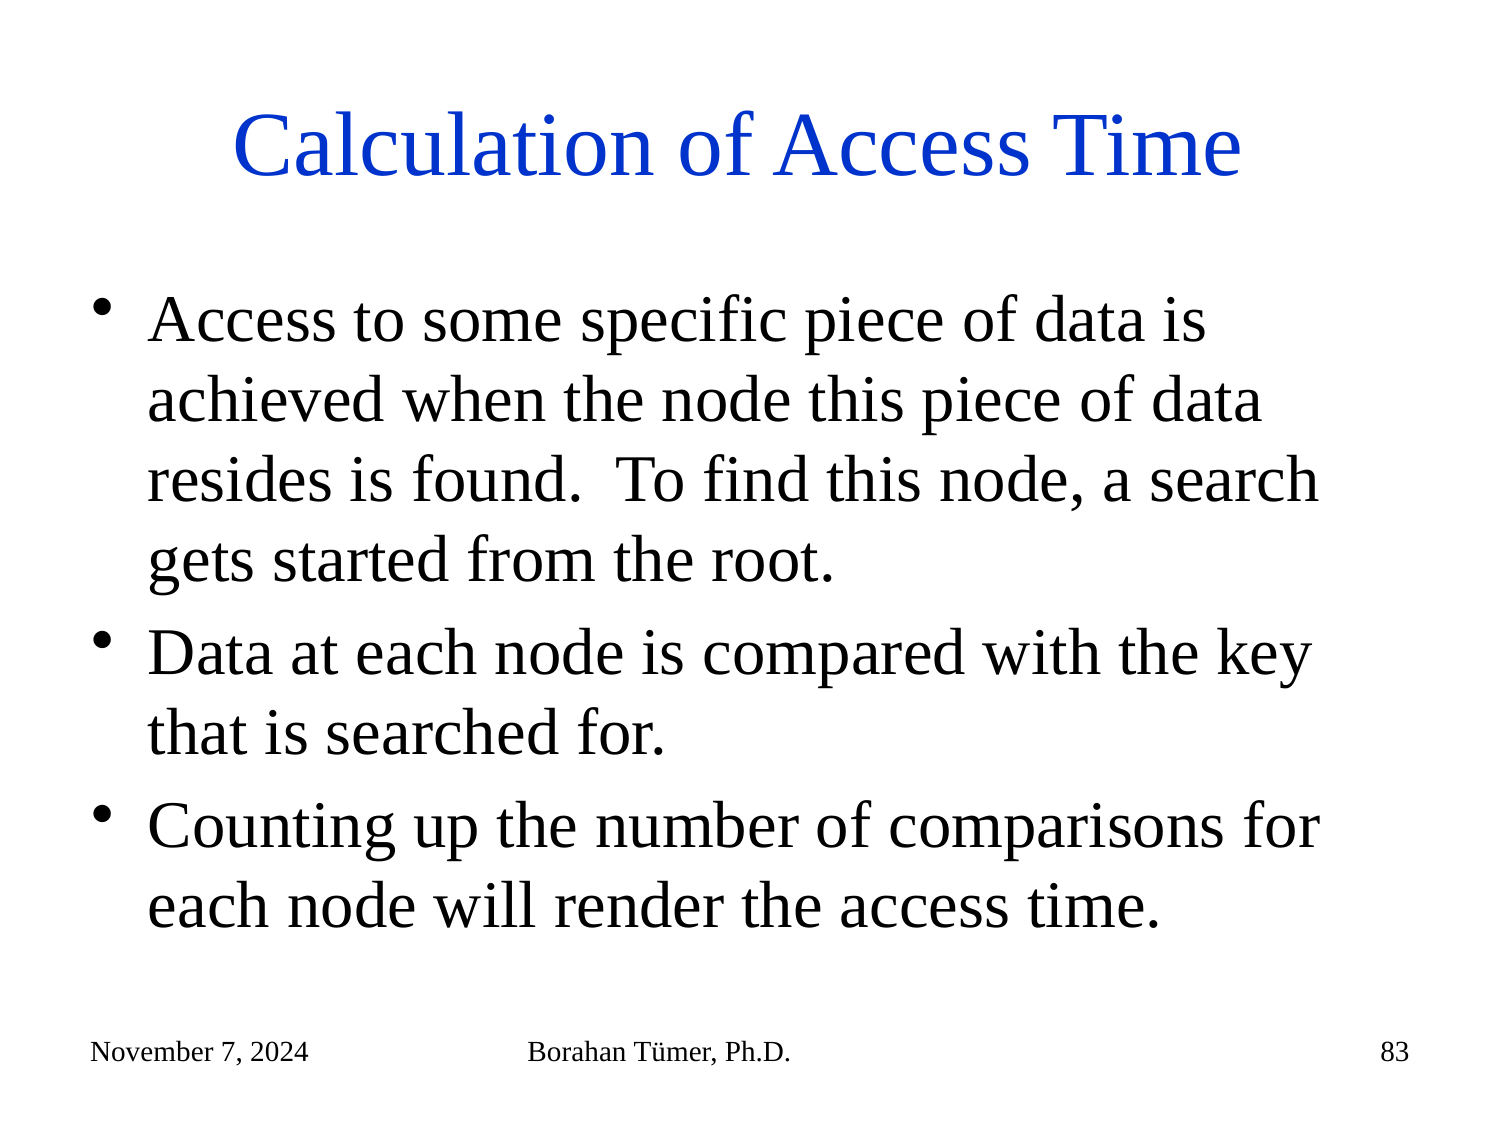

# Calculation of Access Time
Access to some specific piece of data is achieved when the node this piece of data resides is found.  To find this node, a search gets started from the root.
Data at each node is compared with the key that is searched for.
Counting up the number of comparisons for each node will render the access time.
November 7, 2024
Borahan Tümer, Ph.D.
83